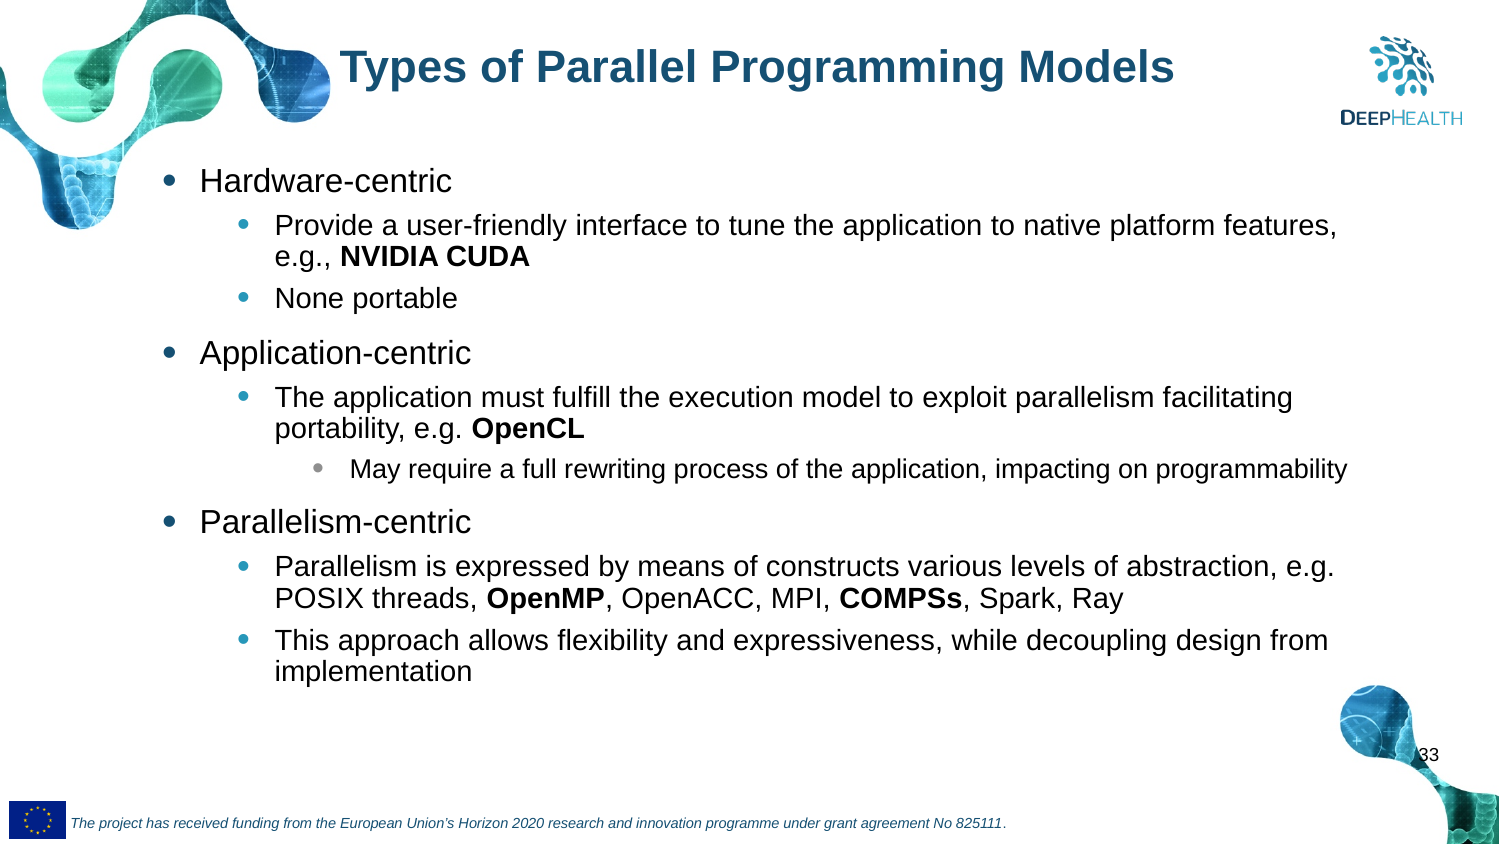

Types of Parallel Programming Models

Hardware-centric
Provide a user-friendly interface to tune the application to native platform features, e.g., NVIDIA CUDA
None portable
Application-centric
The application must fulfill the execution model to exploit parallelism facilitating portability, e.g. OpenCL
May require a full rewriting process of the application, impacting on programmability
Parallelism-centric
Parallelism is expressed by means of constructs various levels of abstraction, e.g. POSIX threads, OpenMP, OpenACC, MPI, COMPSs, Spark, Ray
This approach allows flexibility and expressiveness, while decoupling design from implementation